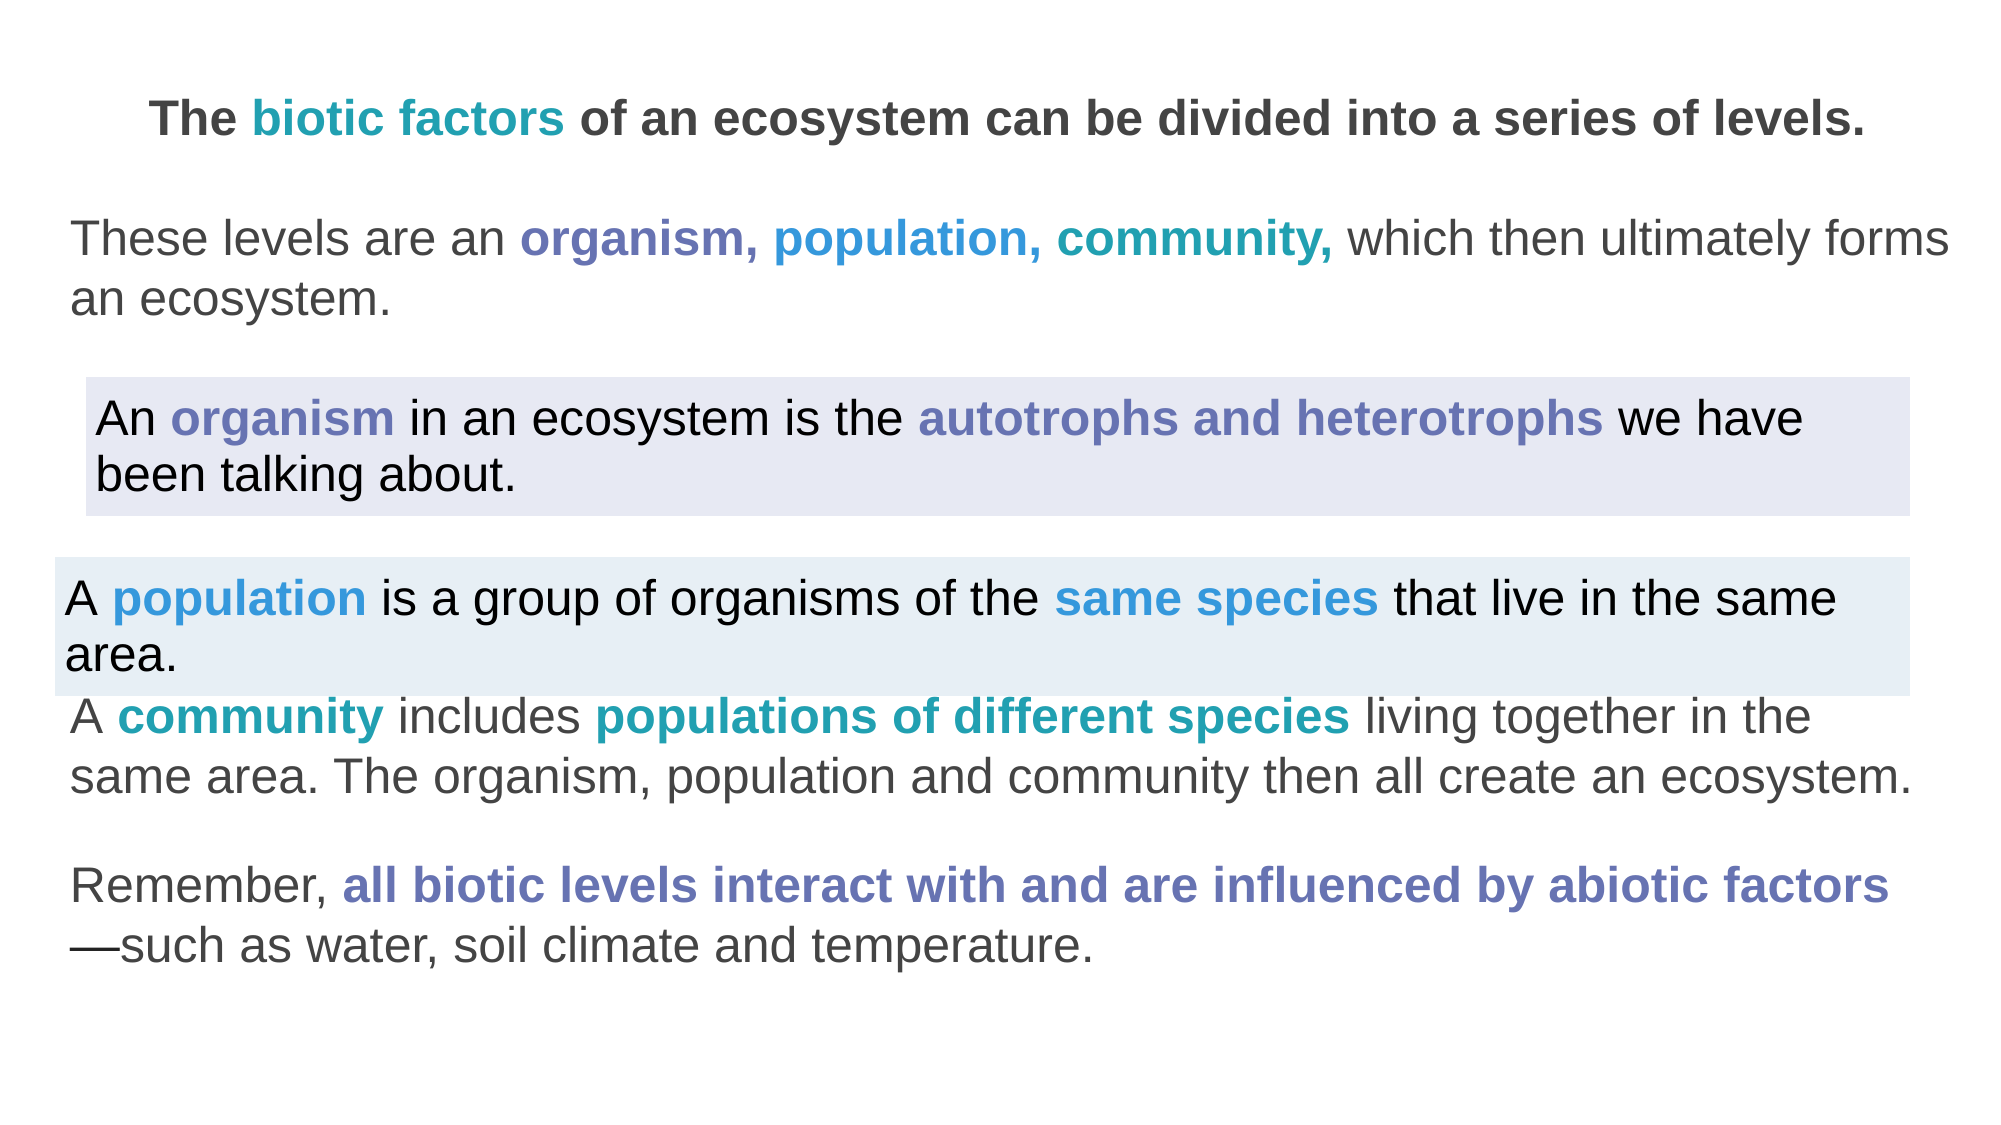

The biotic factors of an ecosystem can be divided into a series of levels.

These levels are an organism, population, community, which then ultimately forms an ecosystem.
| An organism in an ecosystem is the autotrophs and heterotrophs we have been talking about. |
| --- |
| A population is a group of organisms of the same species that live in the same area. |
| --- |
A community includes populations of different species living together in the same area. The organism, population and community then all create an ecosystem.
Remember, all biotic levels interact with and are influenced by abiotic factors—such as water, soil climate and temperature.